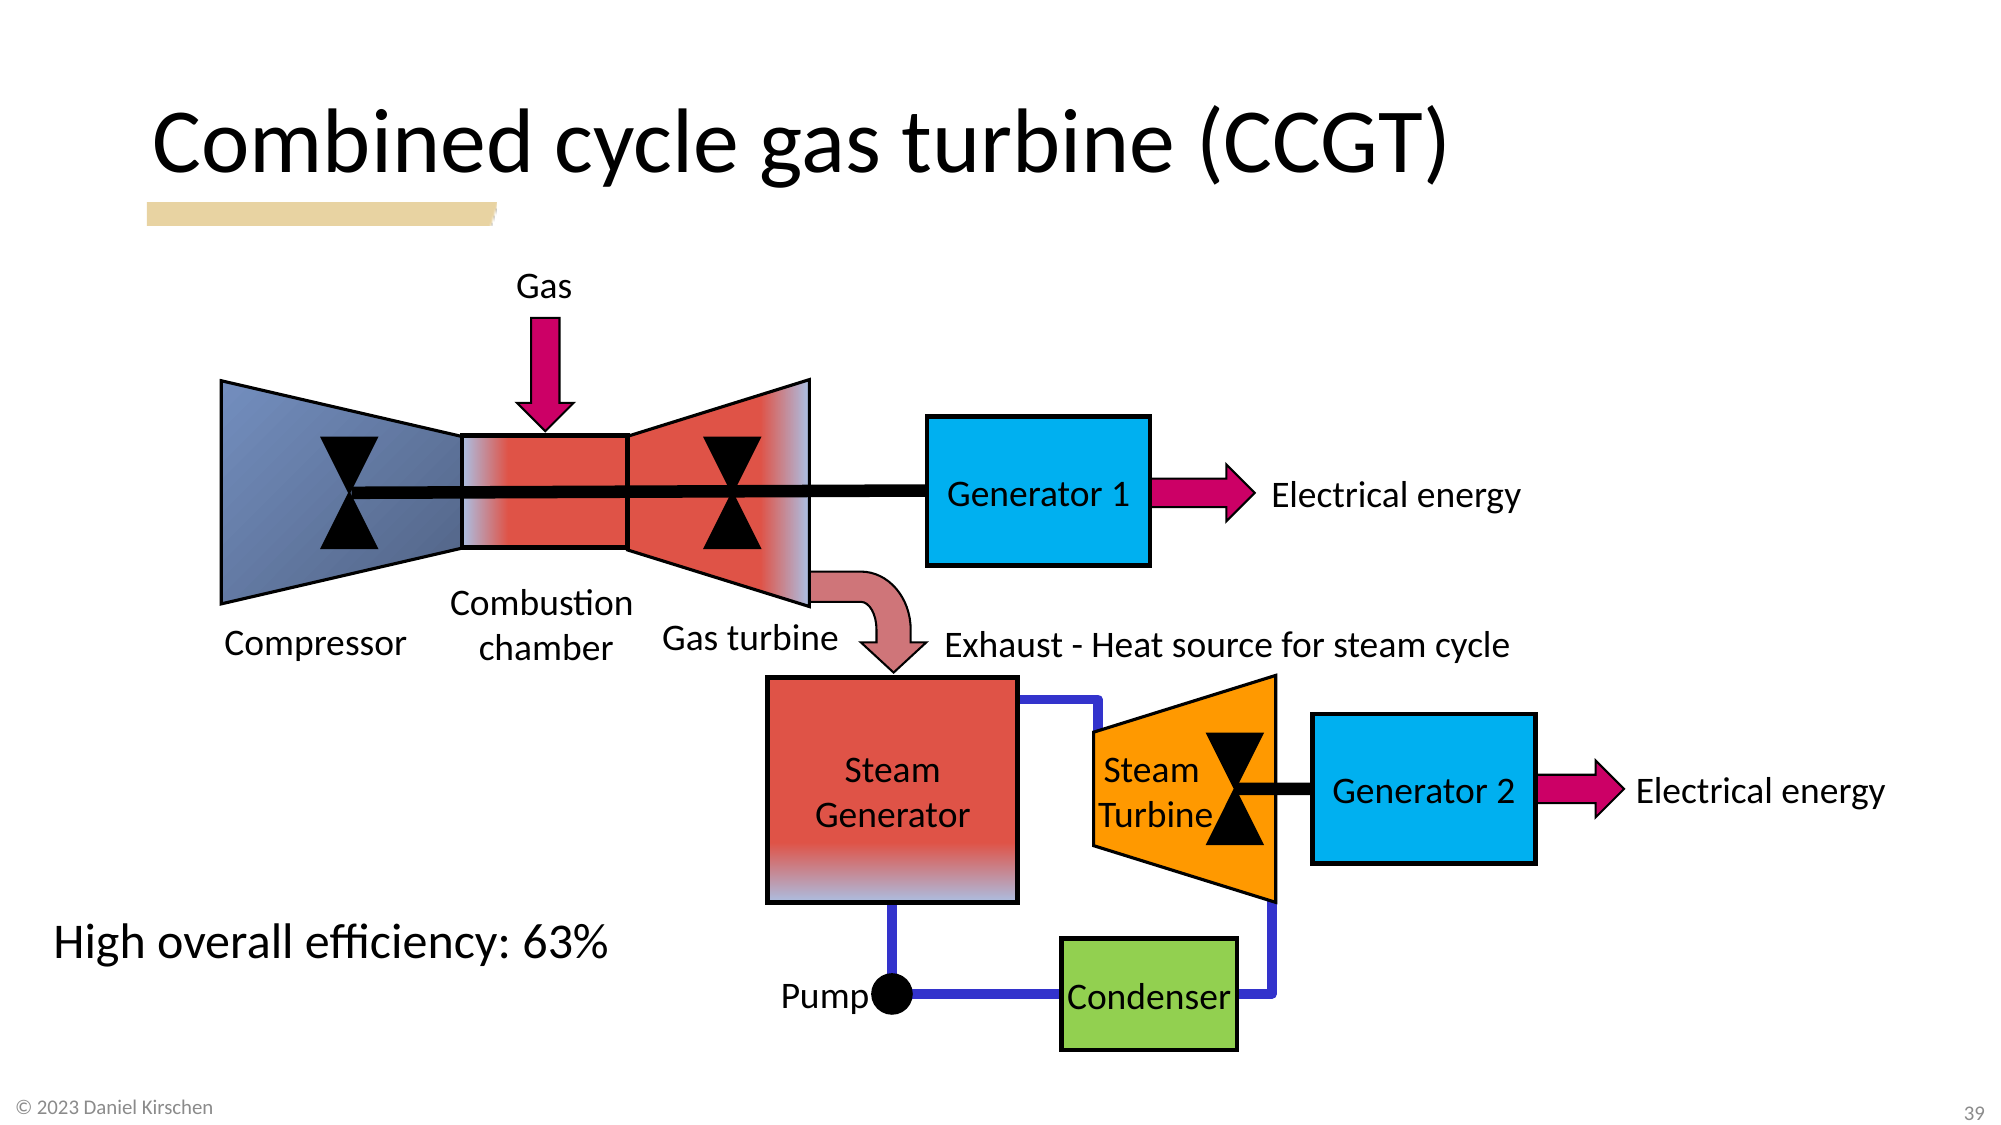

# Combined cycle gas turbine (CCGT)
Gas

Generator 1

Electrical energy

Combustion
chamber
Compressor
Gas turbine
Exhaust - Heat source for steam cycle

Steam
Generator

Generator 2

Steam
Turbine
Electrical energy

Condenser
Pump

High overall efficiency: 63%

© 2023 Daniel Kirschen
39